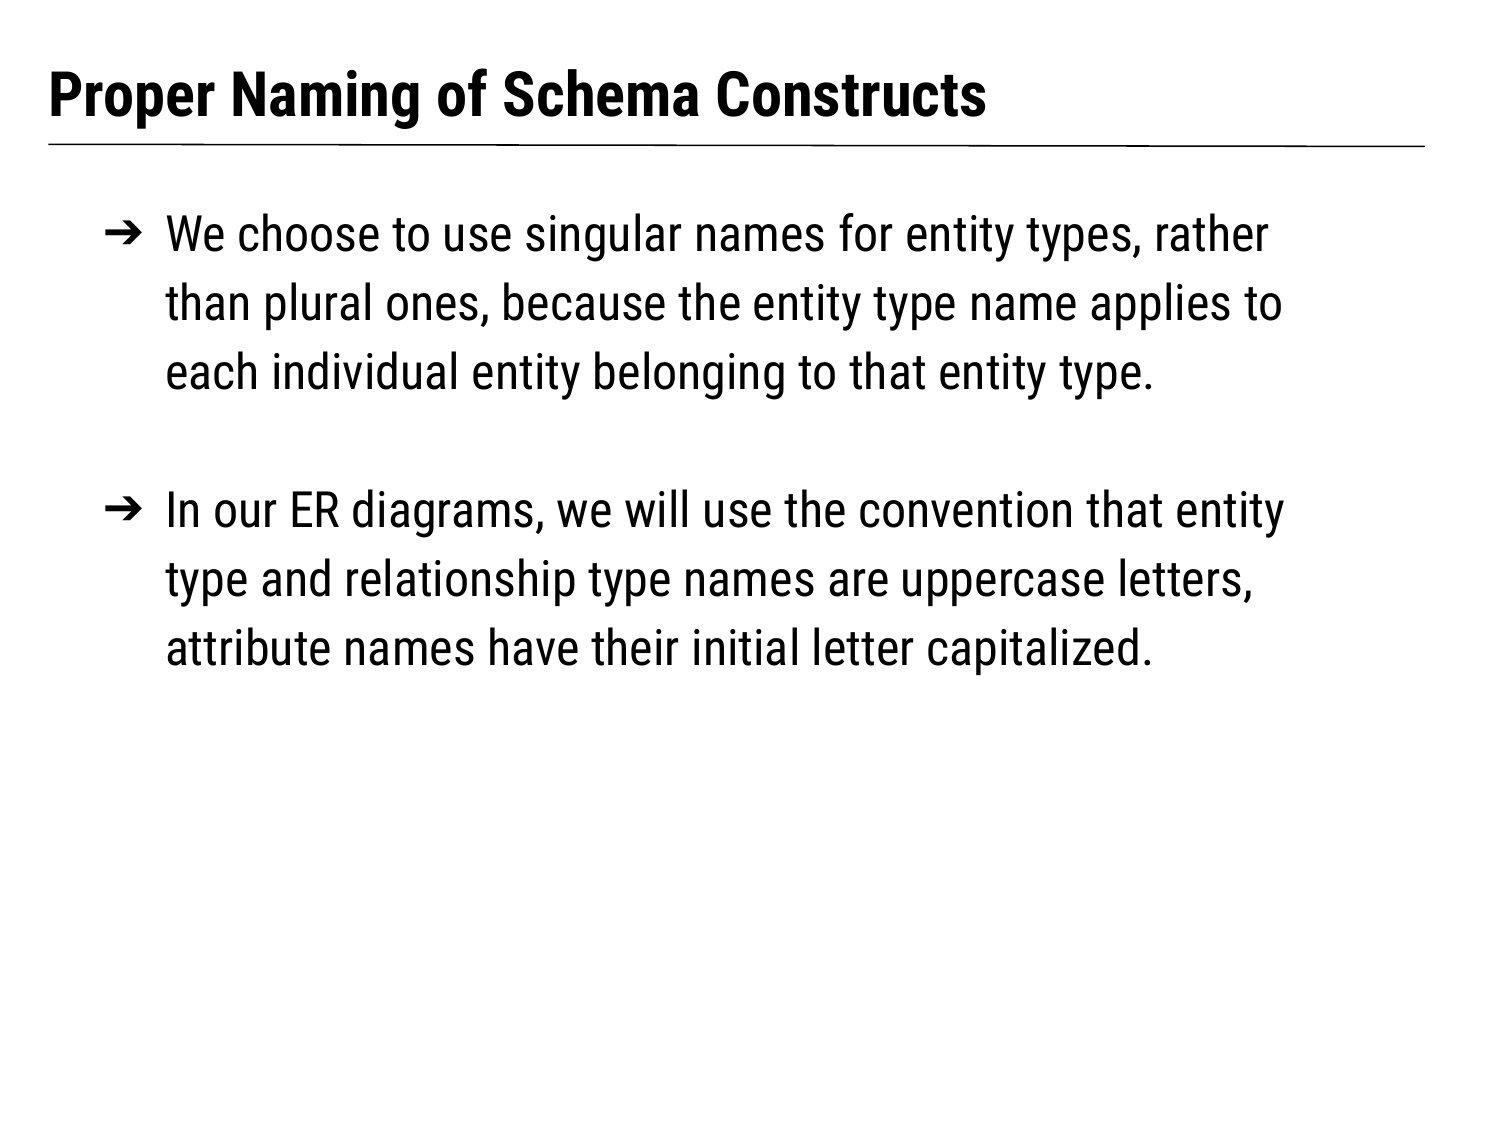

# Proper Naming of Schema Constructs
We choose to use singular names for entity types, rather than plural ones, because the entity type name applies to each individual entity belonging to that entity type.

In our ER diagrams, we will use the convention that entity type and relationship type names are uppercase letters, attribute names have their initial letter capitalized.